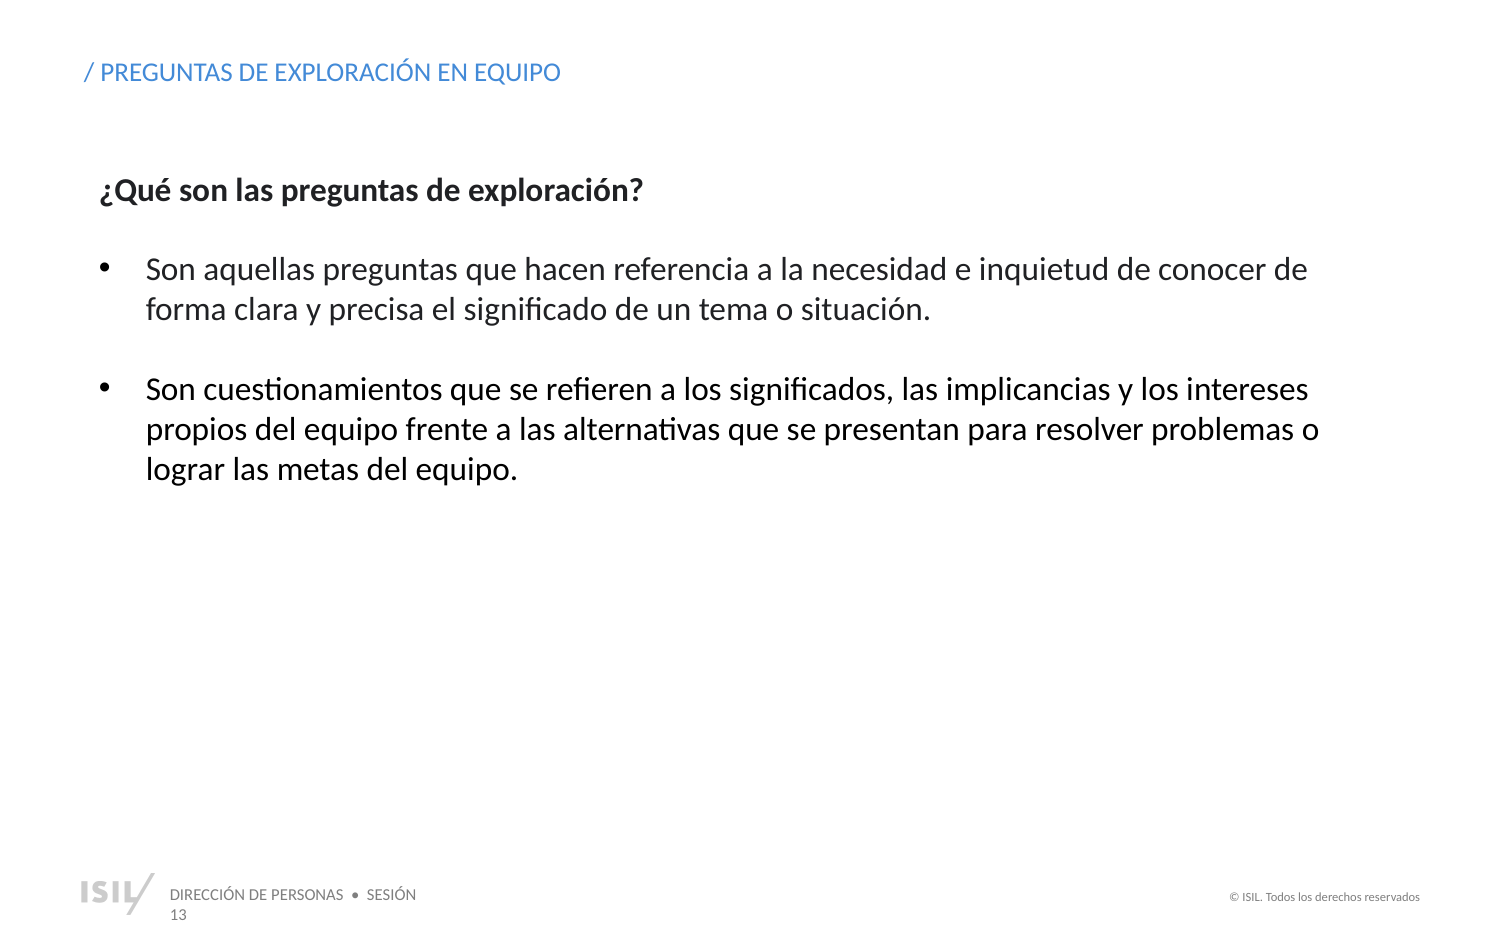

/ PREGUNTAS DE EXPLORACIÓN EN EQUIPO
¿Qué son las preguntas de exploración?

Son aquellas preguntas que hacen referencia a la necesidad e inquietud de conocer de forma clara y precisa el significado de un tema o situación.

Son cuestionamientos que se refieren a los significados, las implicancias y los intereses propios del equipo frente a las alternativas que se presentan para resolver problemas o lograr las metas del equipo.